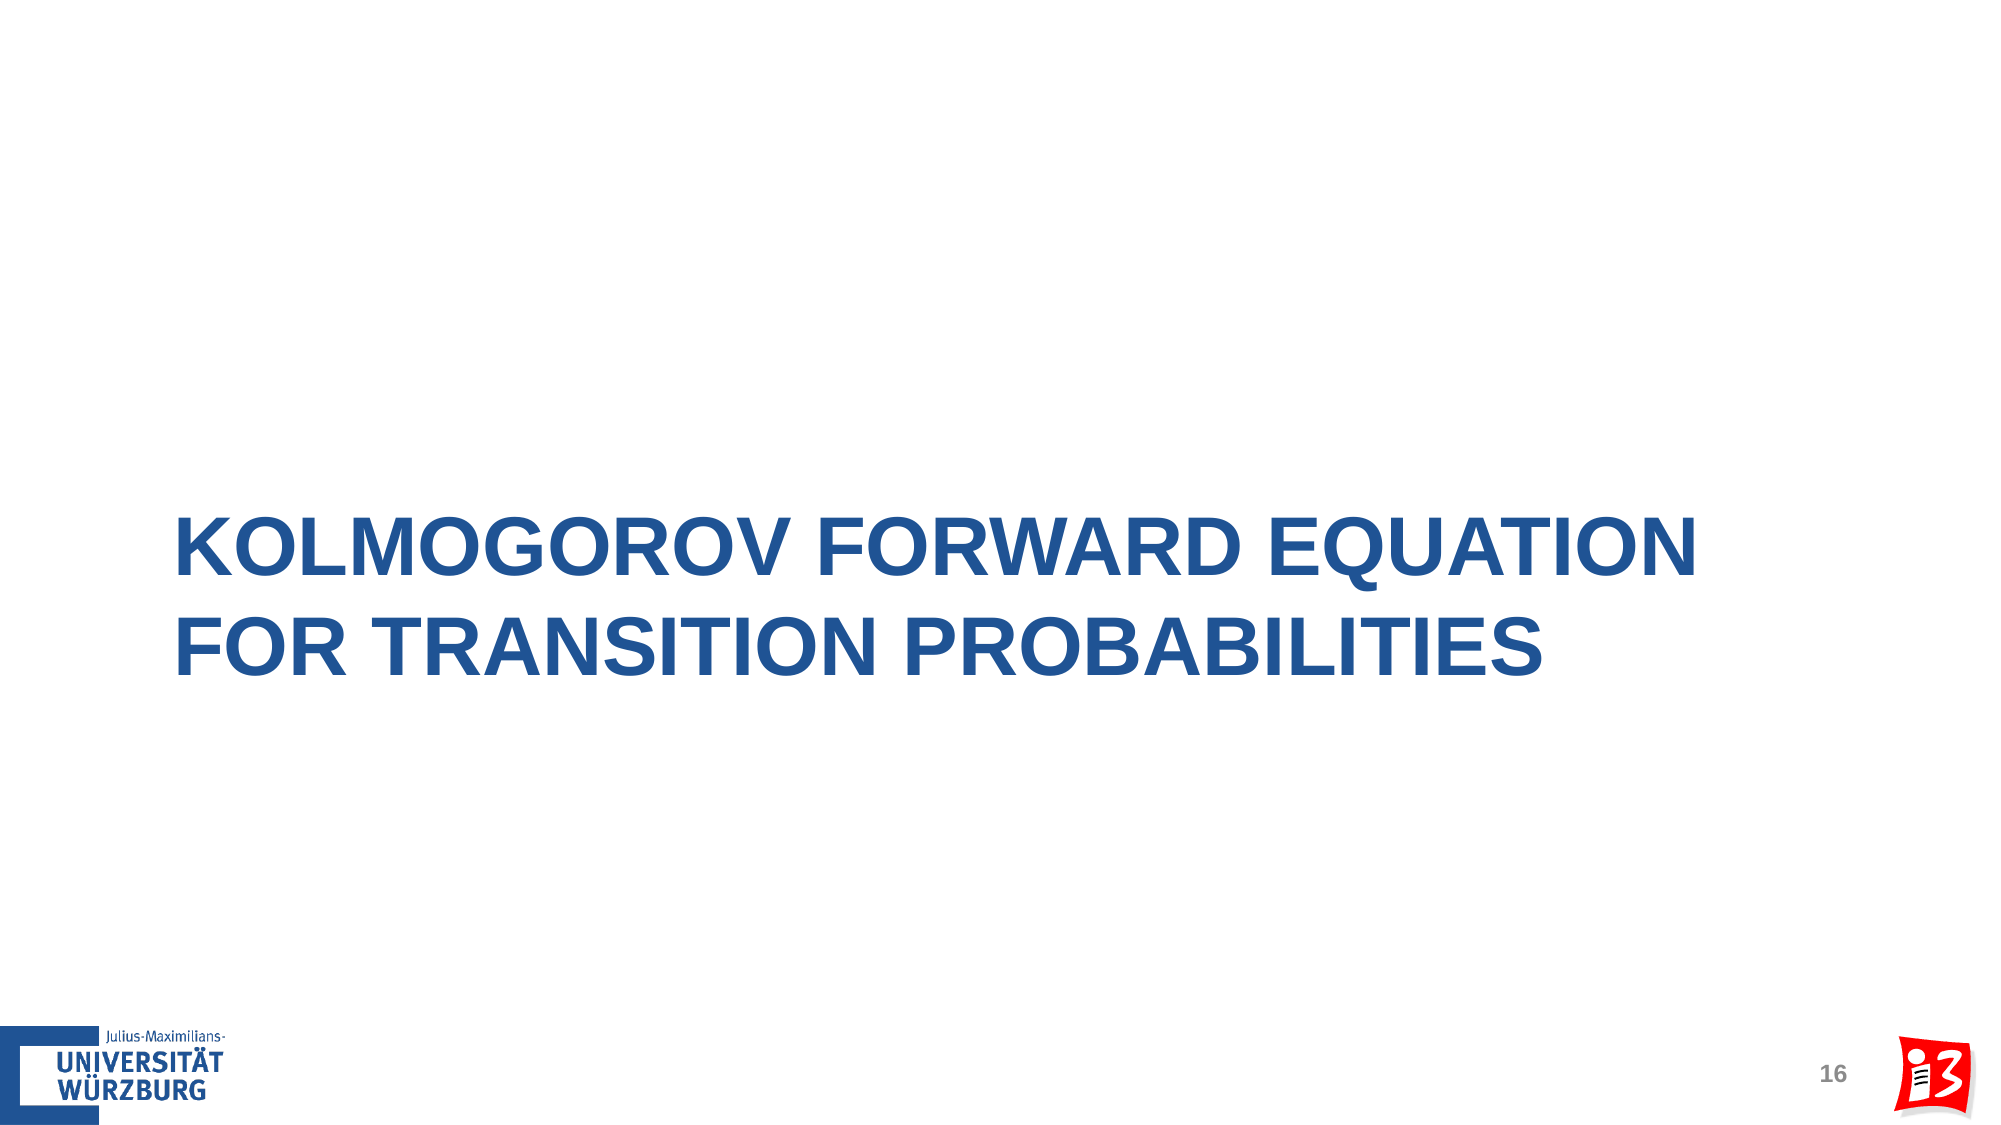

# Kolmogorov Forward Equation for Transition Probabilities

16